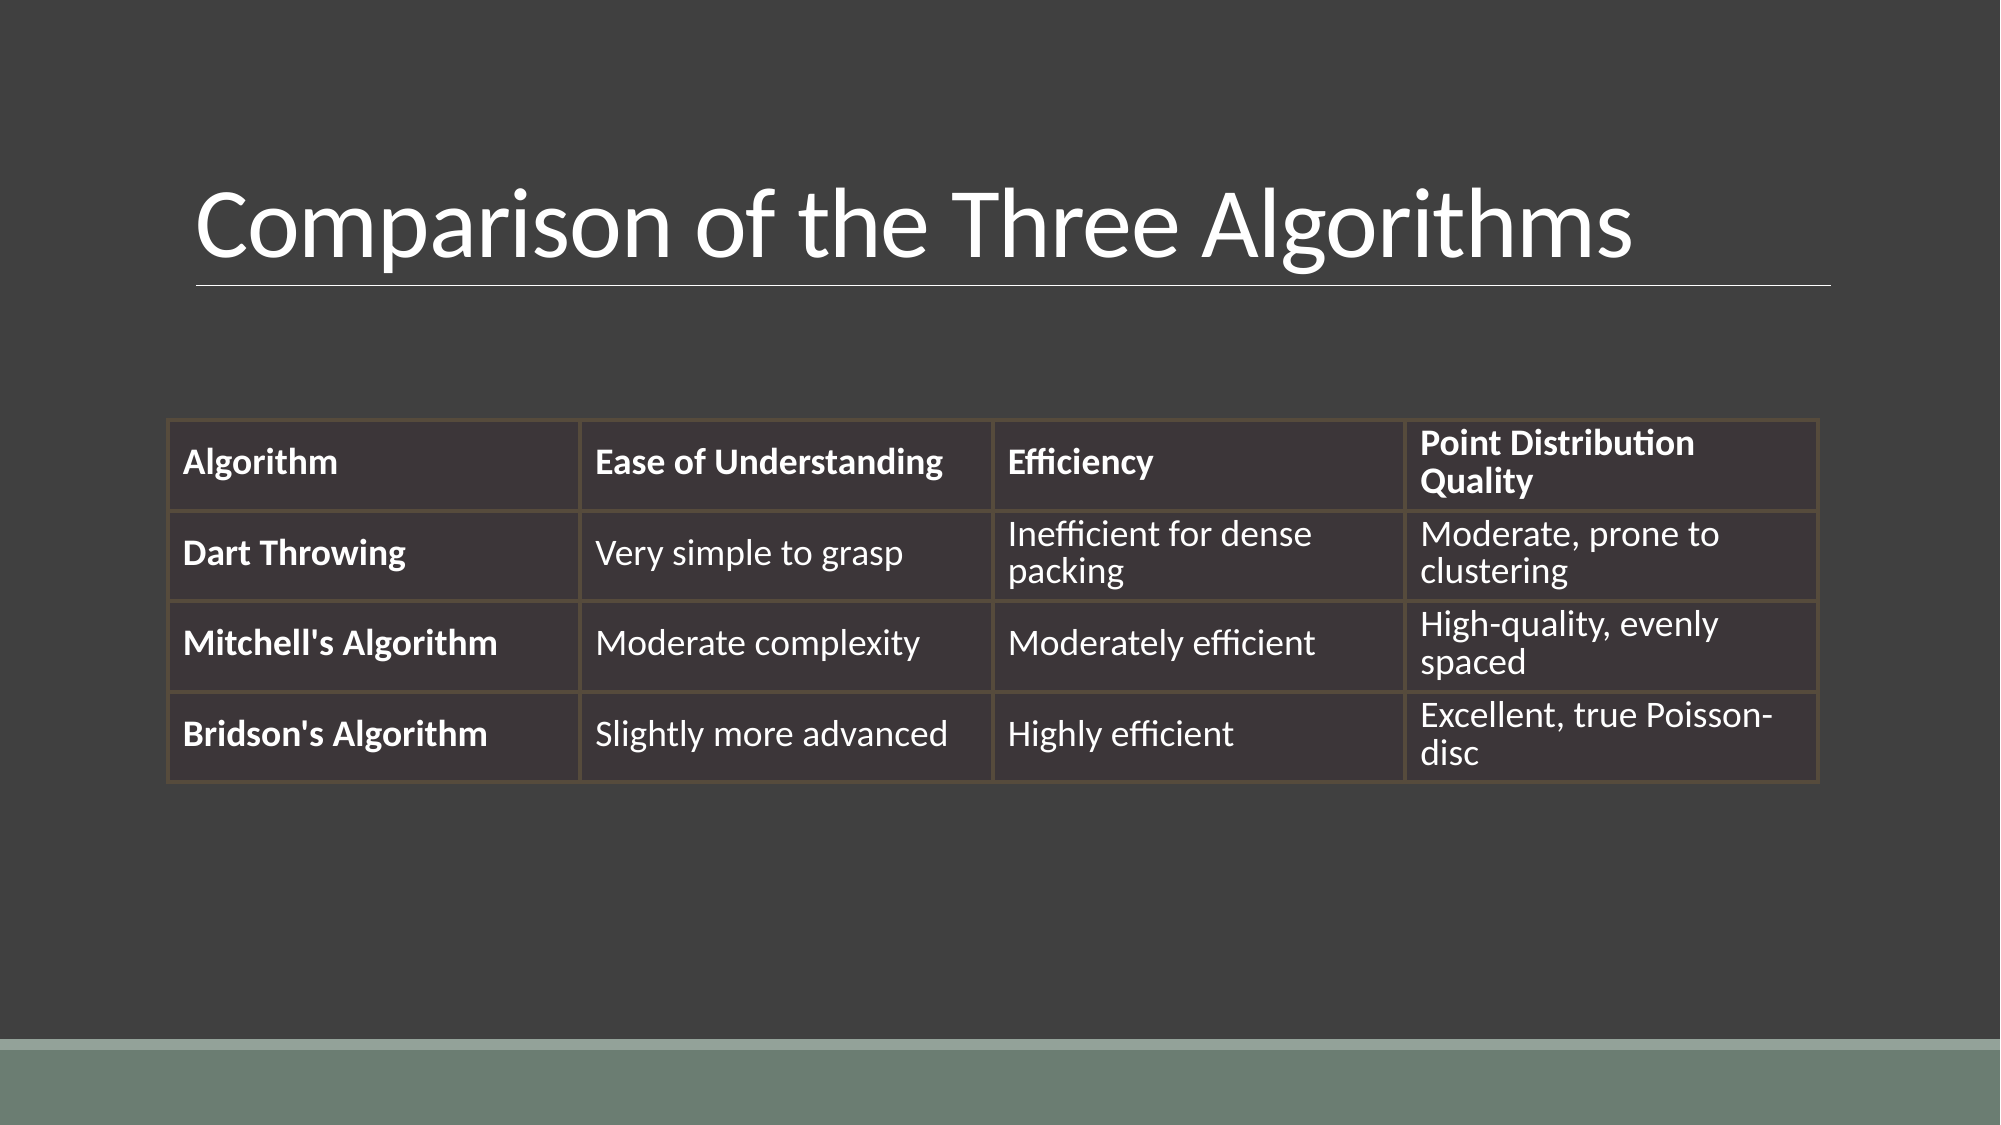

# Comparison of the Three Algorithms
| Algorithm | Ease of Understanding | Efficiency | Point Distribution Quality |
| --- | --- | --- | --- |
| Dart Throwing | Very simple to grasp | Inefficient for dense packing | Moderate, prone to clustering |
| Mitchell's Algorithm | Moderate complexity | Moderately efficient | High-quality, evenly spaced |
| Bridson's Algorithm | Slightly more advanced | Highly efficient | Excellent, true Poisson-disc |